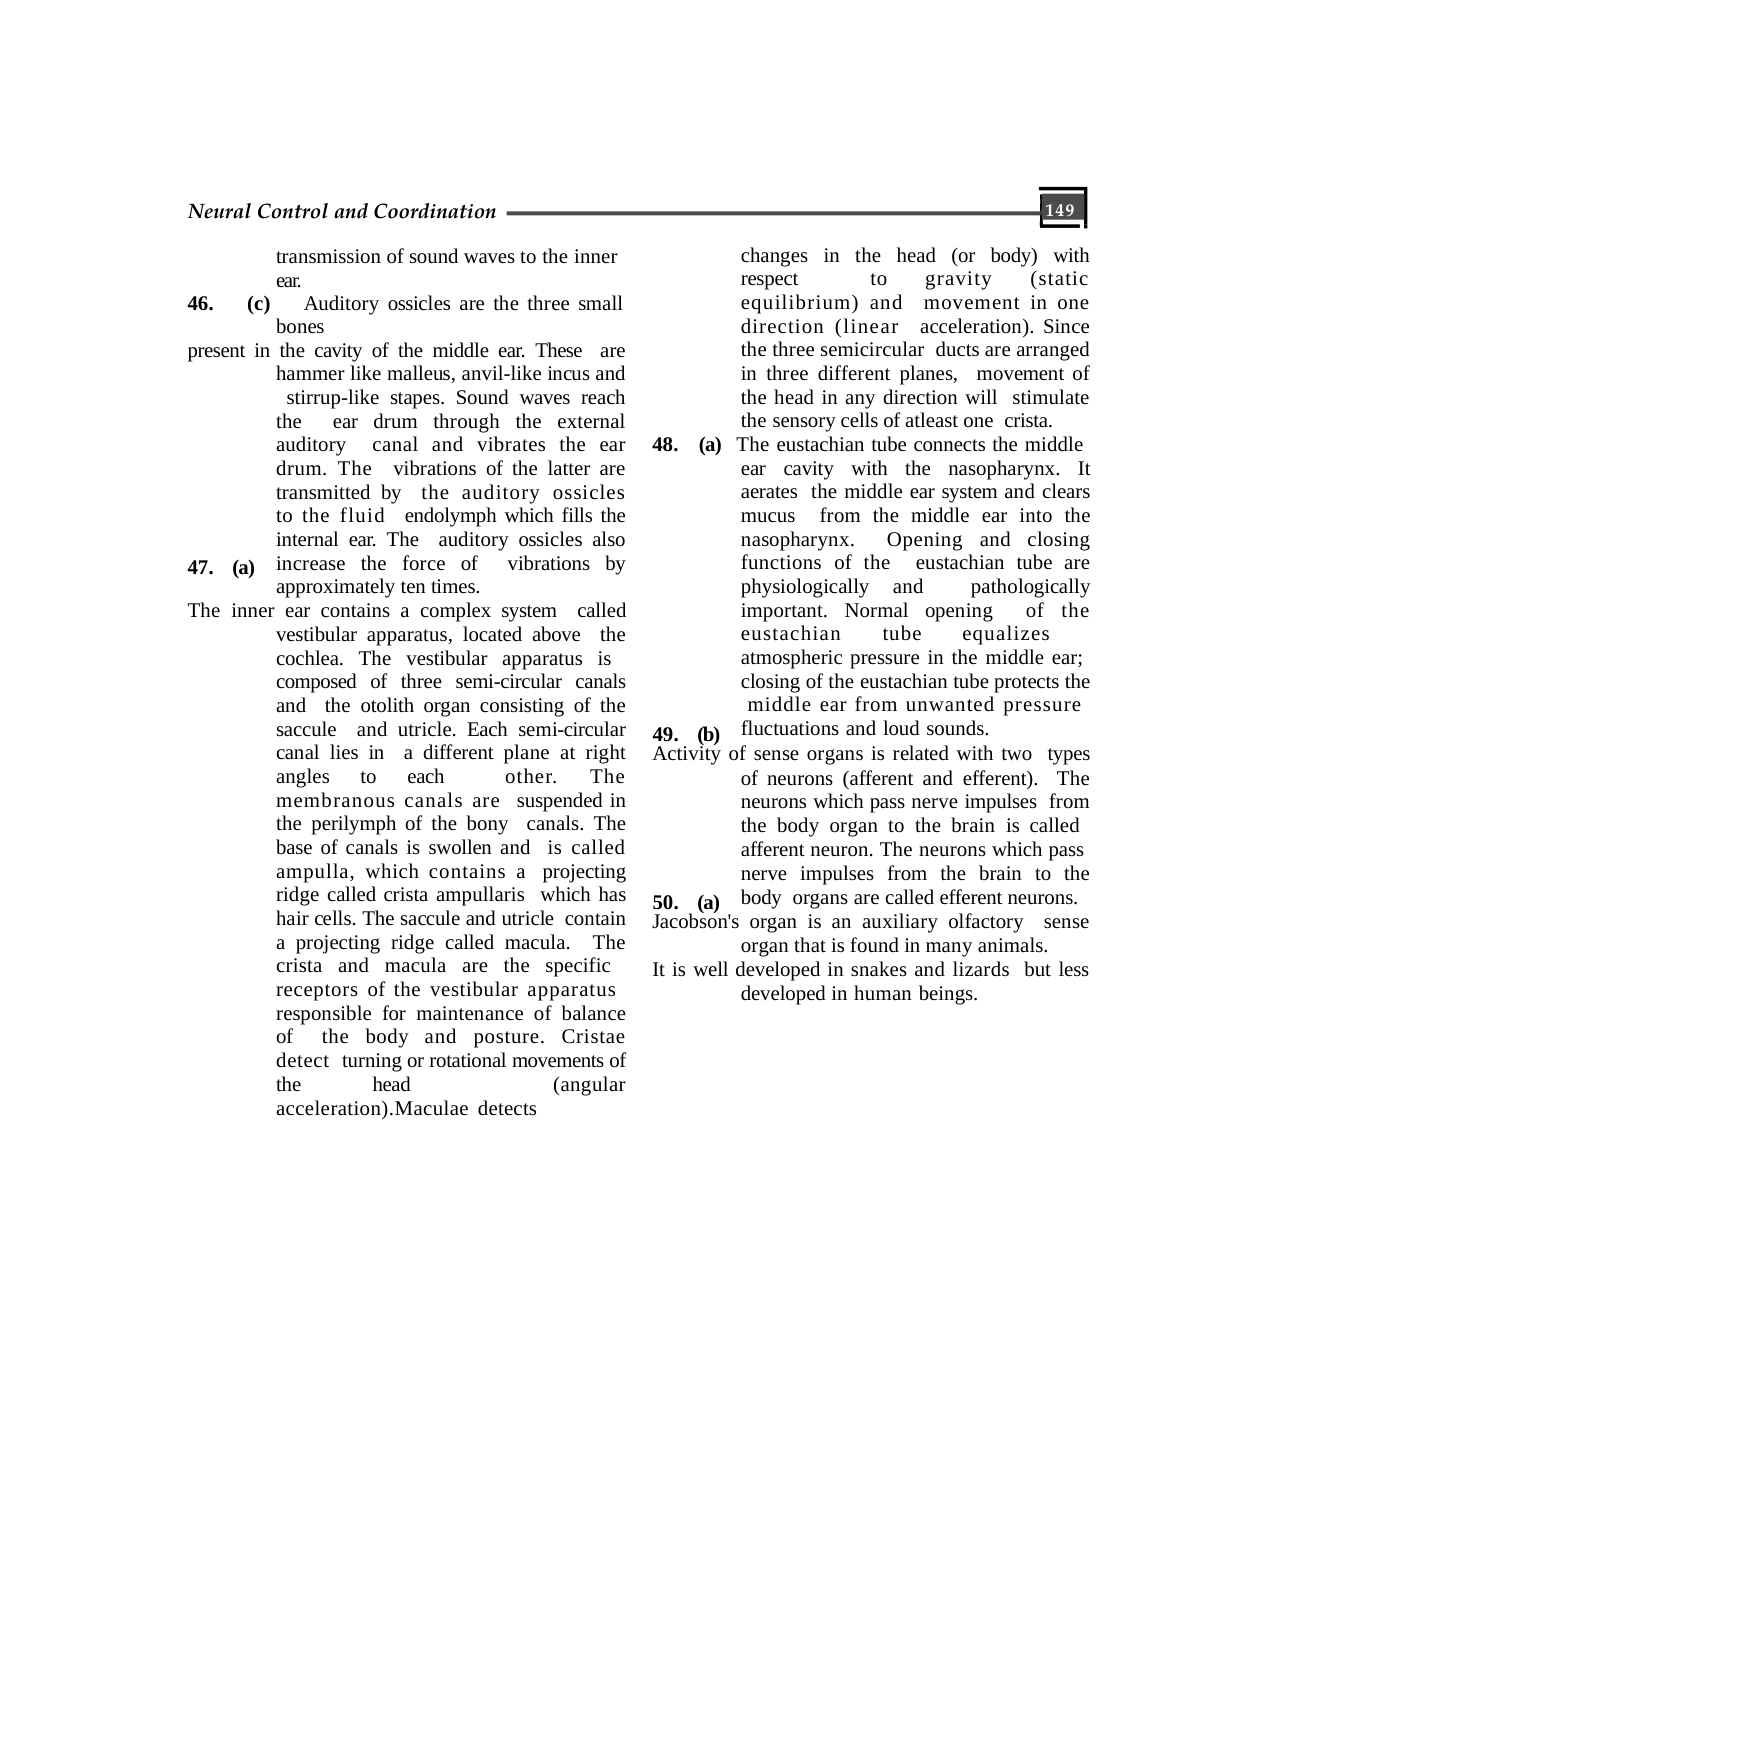

149
Neural Control and Coordination

changes in the head (or body) with respect  to gravity (static equilibrium) and  movement in one direction (linear  acceleration). Since the three semicircular  ducts are arranged in three different planes,  movement of the head in any direction will  stimulate the sensory cells of atleast one  crista.
48.   (a) The eustachian tube connects the middle  ear cavity with the nasopharynx. It aerates  the middle ear system and clears mucus  from the middle ear into the nasopharynx.  Opening and closing functions of the  eustachian tube are physiologically and  pathologically important. Normal opening  of the eustachian tube equalizes  atmospheric pressure in the middle ear;  closing of the eustachian tube protects the  middle ear from unwanted pressure  fluctuations and loud sounds.
Activity of sense organs is related with two  types of neurons (afferent and efferent).  The neurons which pass nerve impulses  from the body organ to the brain is called  afferent neuron. The neurons which pass  nerve impulses from the brain to the body  organs are called efferent neurons.
Jacobson's organ is an auxiliary olfactory  sense organ that is found in many animals.
It is well developed in snakes and lizards  but less developed in human beings.
transmission of sound waves to the inner  ear.
46.    (c)    Auditory ossicles are the three small bones
present in the cavity of the middle ear. These  are hammer like malleus, anvil-like incus and  stirrup-like stapes. Sound waves reach the  ear drum through the external auditory  canal and vibrates the ear drum. The  vibrations of the latter are transmitted by  the auditory ossicles to the fluid  endolymph which fills the internal ear. The  auditory ossicles also increase the force of  vibrations by approximately ten times.
The inner ear contains a complex system  called vestibular apparatus, located above  the cochlea. The vestibular apparatus is  composed of three semi-circular canals and  the otolith organ consisting of the saccule  and utricle. Each semi-circular canal lies in  a different plane at right angles to each  other. The membranous canals are  suspended in the perilymph of the bony  canals. The base of canals is swollen and  is called ampulla, which contains a  projecting ridge called crista ampullaris  which has hair cells. The saccule and utricle  contain a projecting ridge called macula.  The crista and macula are the specific  receptors of the vestibular apparatus  responsible for maintenance of balance of  the body and posture. Cristae detect  turning or rotational movements of the head  (angular acceleration).Maculae detects
47.   (a)
49.   (b)
50.   (a)